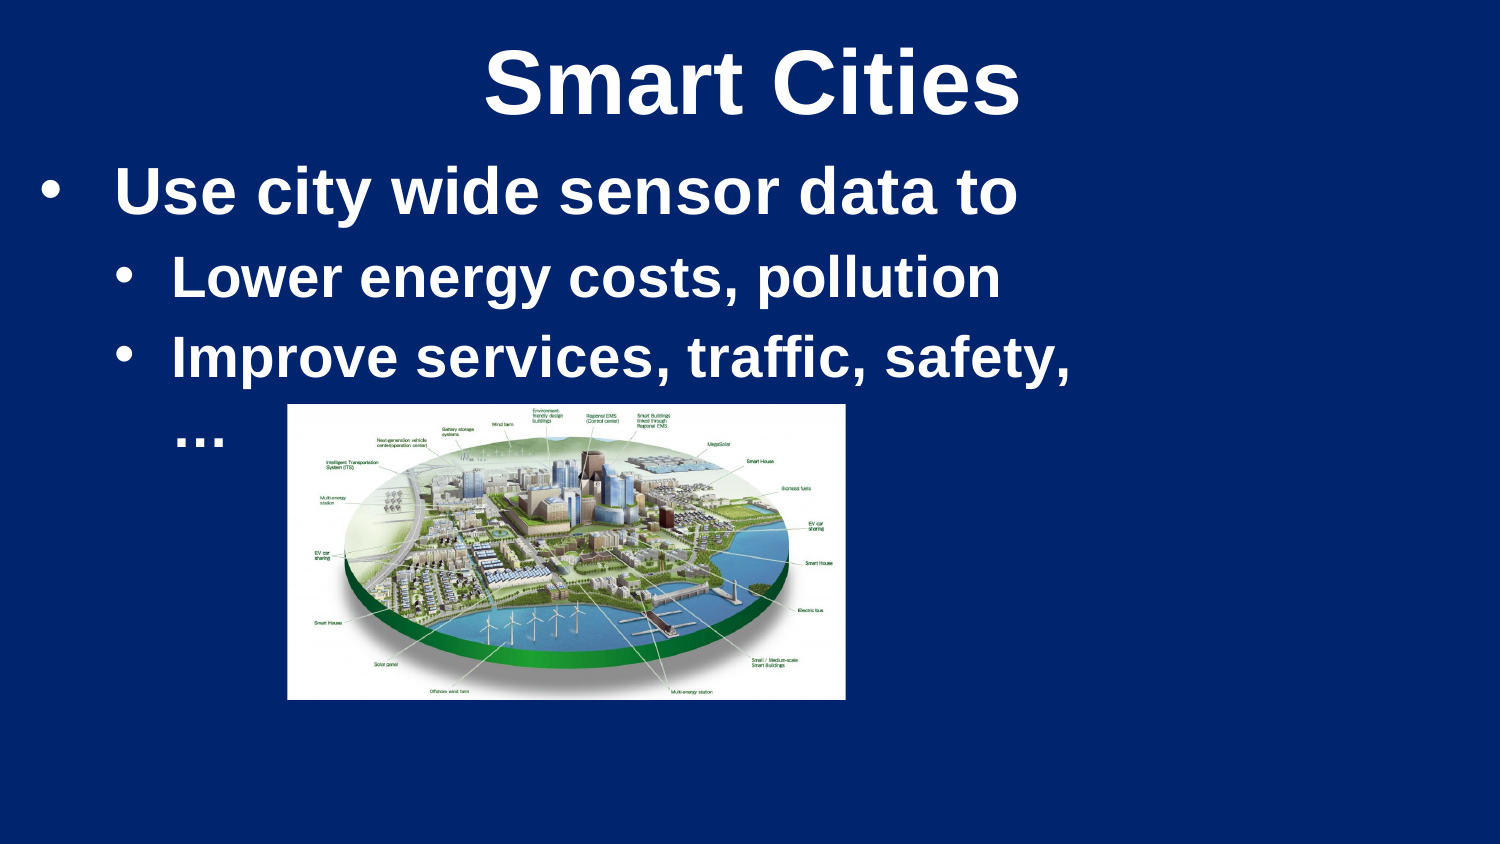

# Smart Cities
Use city wide sensor data to
Lower energy costs, pollution
Improve services, traffic, safety, …